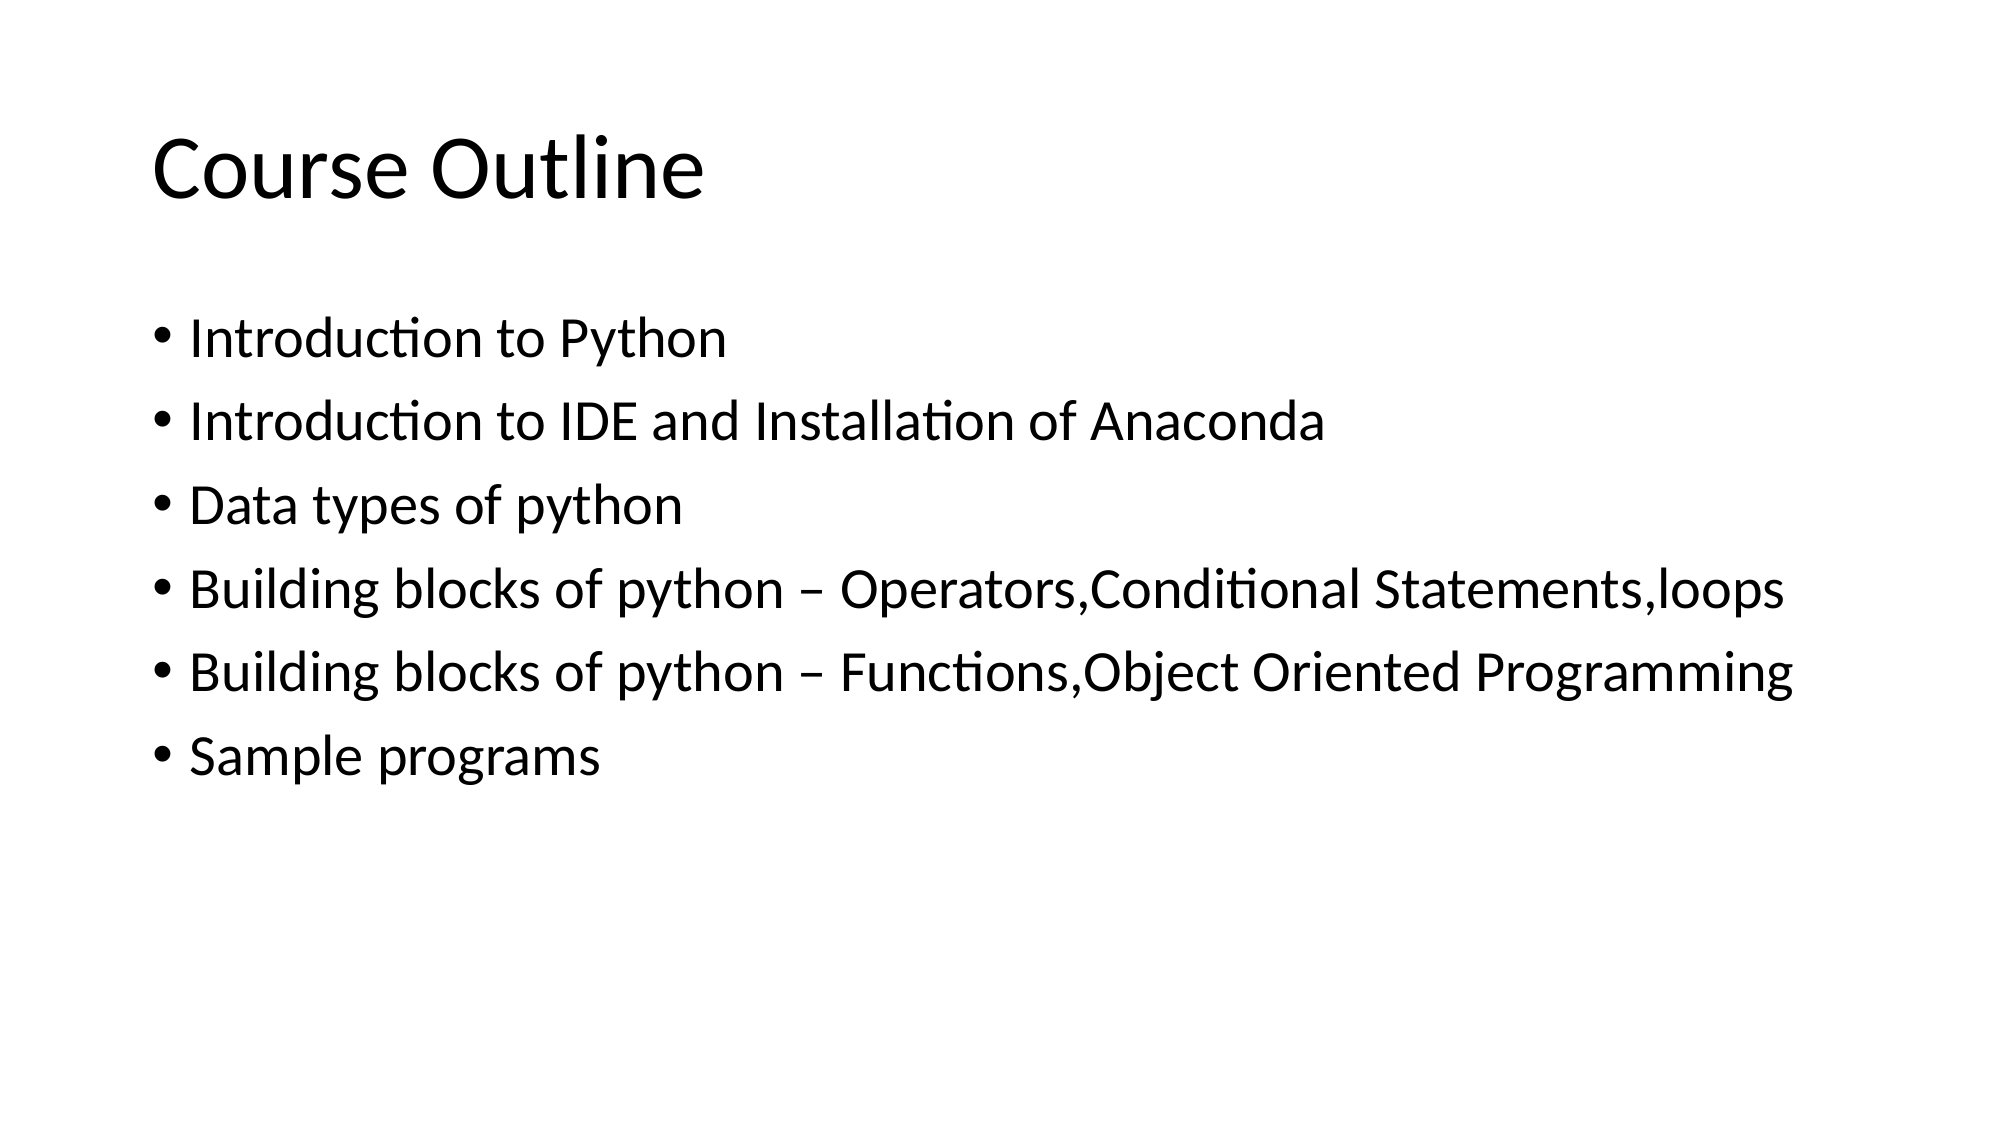

# Course Outline
Introduction to Python
Introduction to IDE and Installation of Anaconda
Data types of python
Building blocks of python – Operators,Conditional Statements,loops
Building blocks of python – Functions,Object Oriented Programming
Sample programs